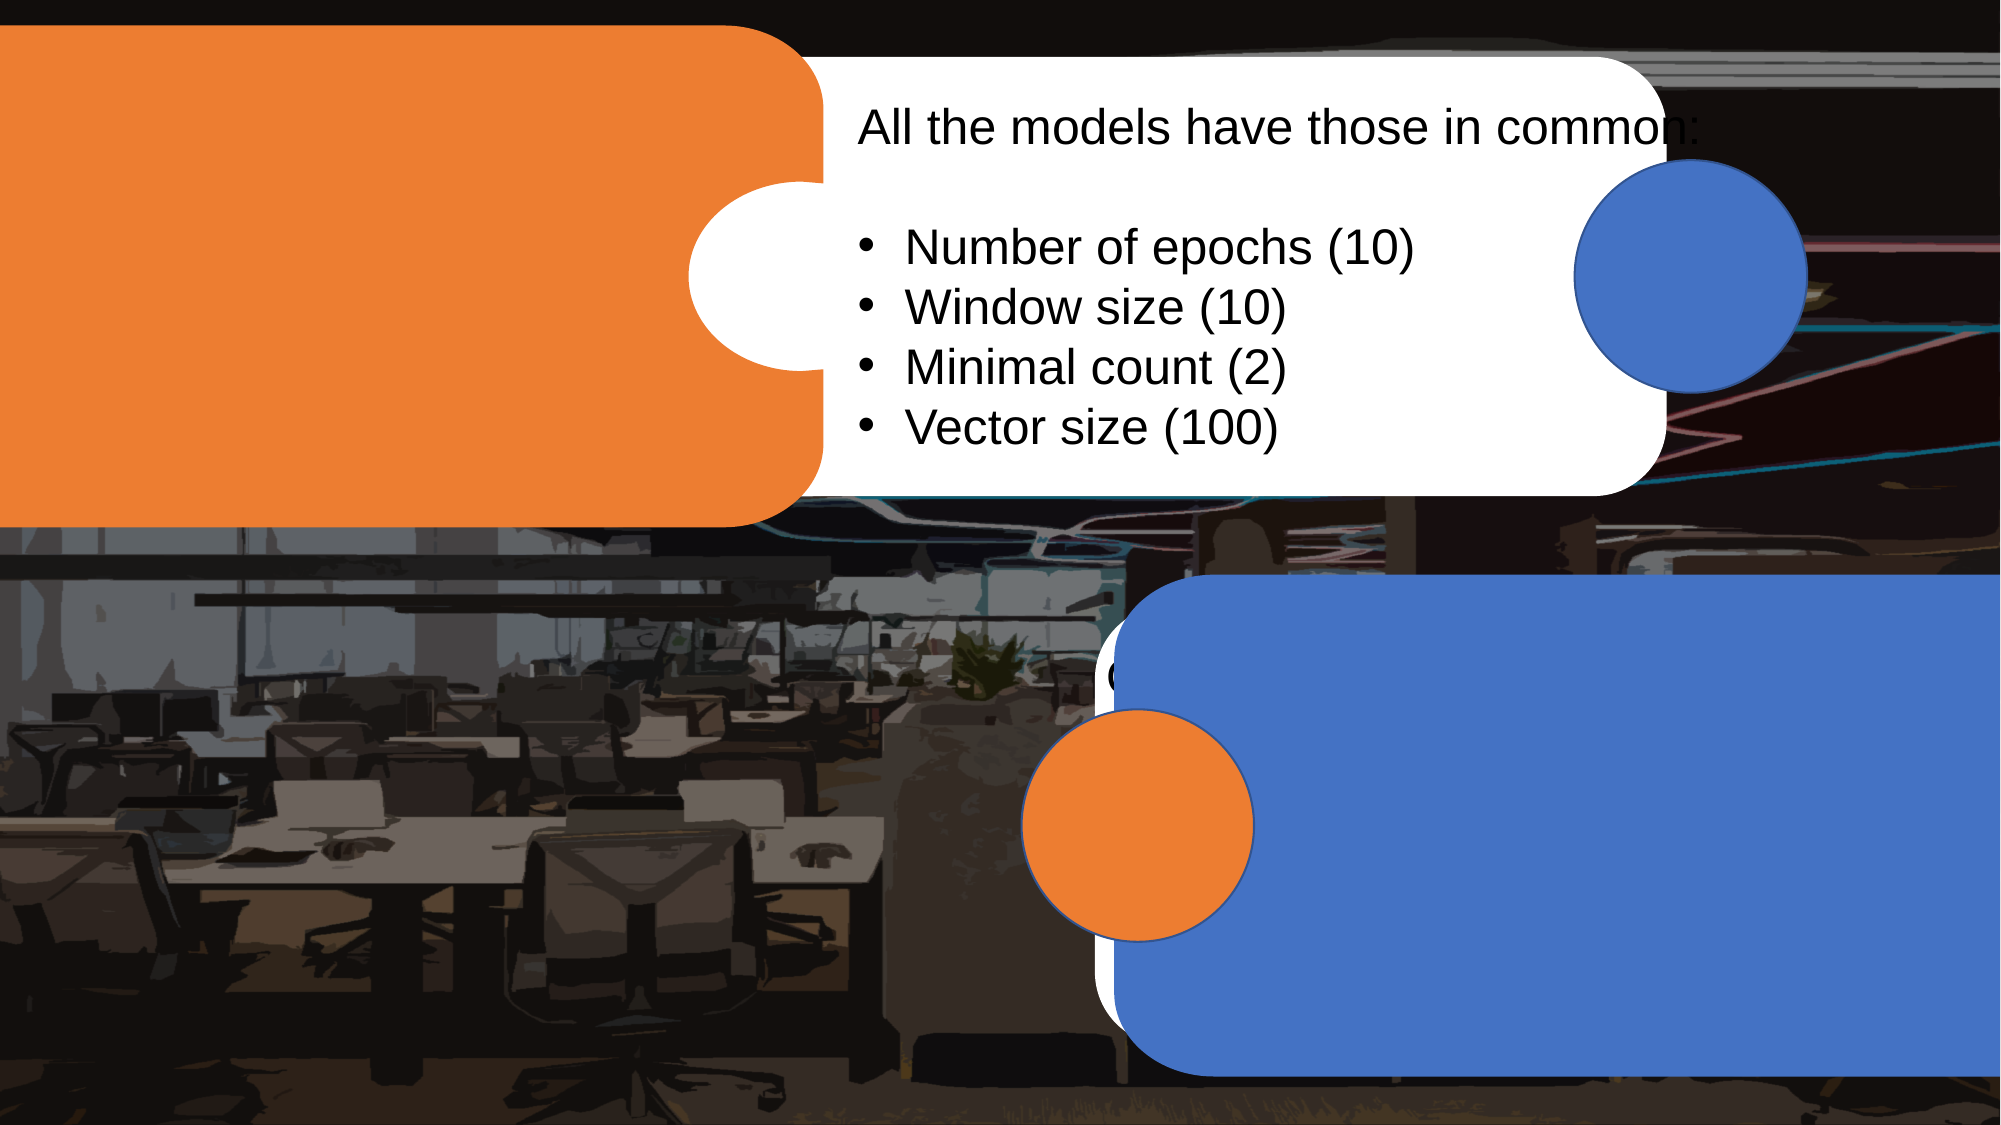

All the models have those in common:

Number of epochs (10)
Window size (10)
Minimal count (2)
Vector size (100)

On each model was applied:

PCA method (for dimensionality reduction)
Kmeans (for clustering)
Plotly library (for visualization)